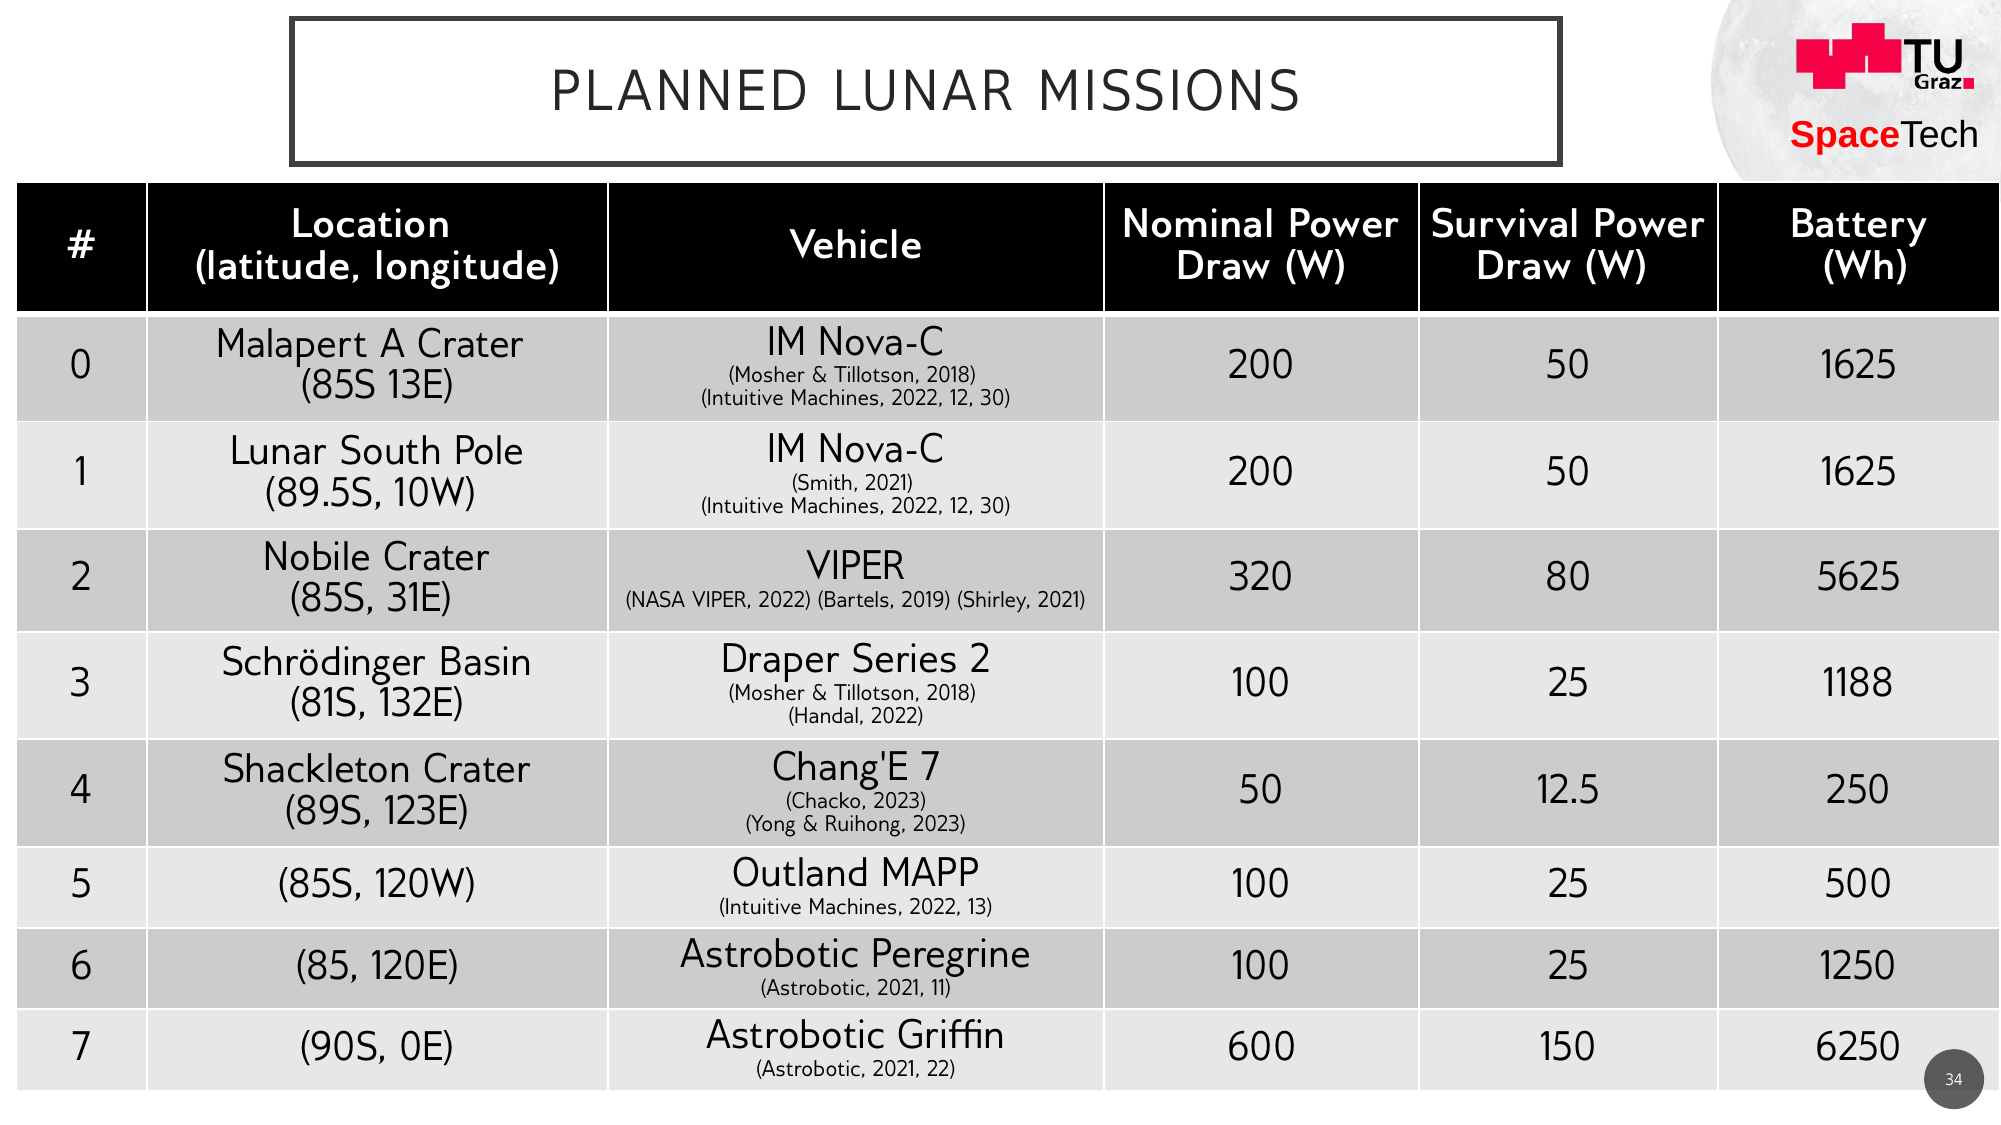

# Planned Lunar Missions
| # | Location  (latitude, longitude) | Vehicle | Nominal Power Draw (W) | Survival Power Draw (W) | Battery (Wh) |
| --- | --- | --- | --- | --- | --- |
| 0 | Malapert A Crater  (85S 13E) | IM Nova-C (Mosher & Tillotson, 2018)  (Intuitive Machines, 2022, 12, 30) | 200 | 50 | 1625 |
| 1 | Lunar South Pole (89.5S, 10W) | IM Nova-C (Smith, 2021)  (Intuitive Machines, 2022, 12, 30) | 200 | 50 | 1625 |
| 2 | Nobile Crater (85S, 31E) | VIPER (NASA VIPER, 2022) (Bartels, 2019) (Shirley, 2021) | 320 | 80 | 5625 |
| 3 | Schrödinger Basin (81S, 132E) | Draper Series 2 (Mosher & Tillotson, 2018)  (Handal, 2022) | 100 | 25 | 1188 |
| 4 | Shackleton Crater (89S, 123E) | Chang'E 7 (Chacko, 2023) (Yong & Ruihong, 2023) | 50 | 12.5 | 250 |
| 5 | (85S, 120W) | Outland MAPP (Intuitive Machines, 2022, 13) | 100 | 25 | 500 |
| 6 | (85, 120E) | Astrobotic Peregrine (Astrobotic, 2021, 11) | 100 | 25 | 1250 |
| 7 | (90S, 0E) | Astrobotic Griffin (Astrobotic, 2021, 22) | 600 | 150 | 6250 |
34